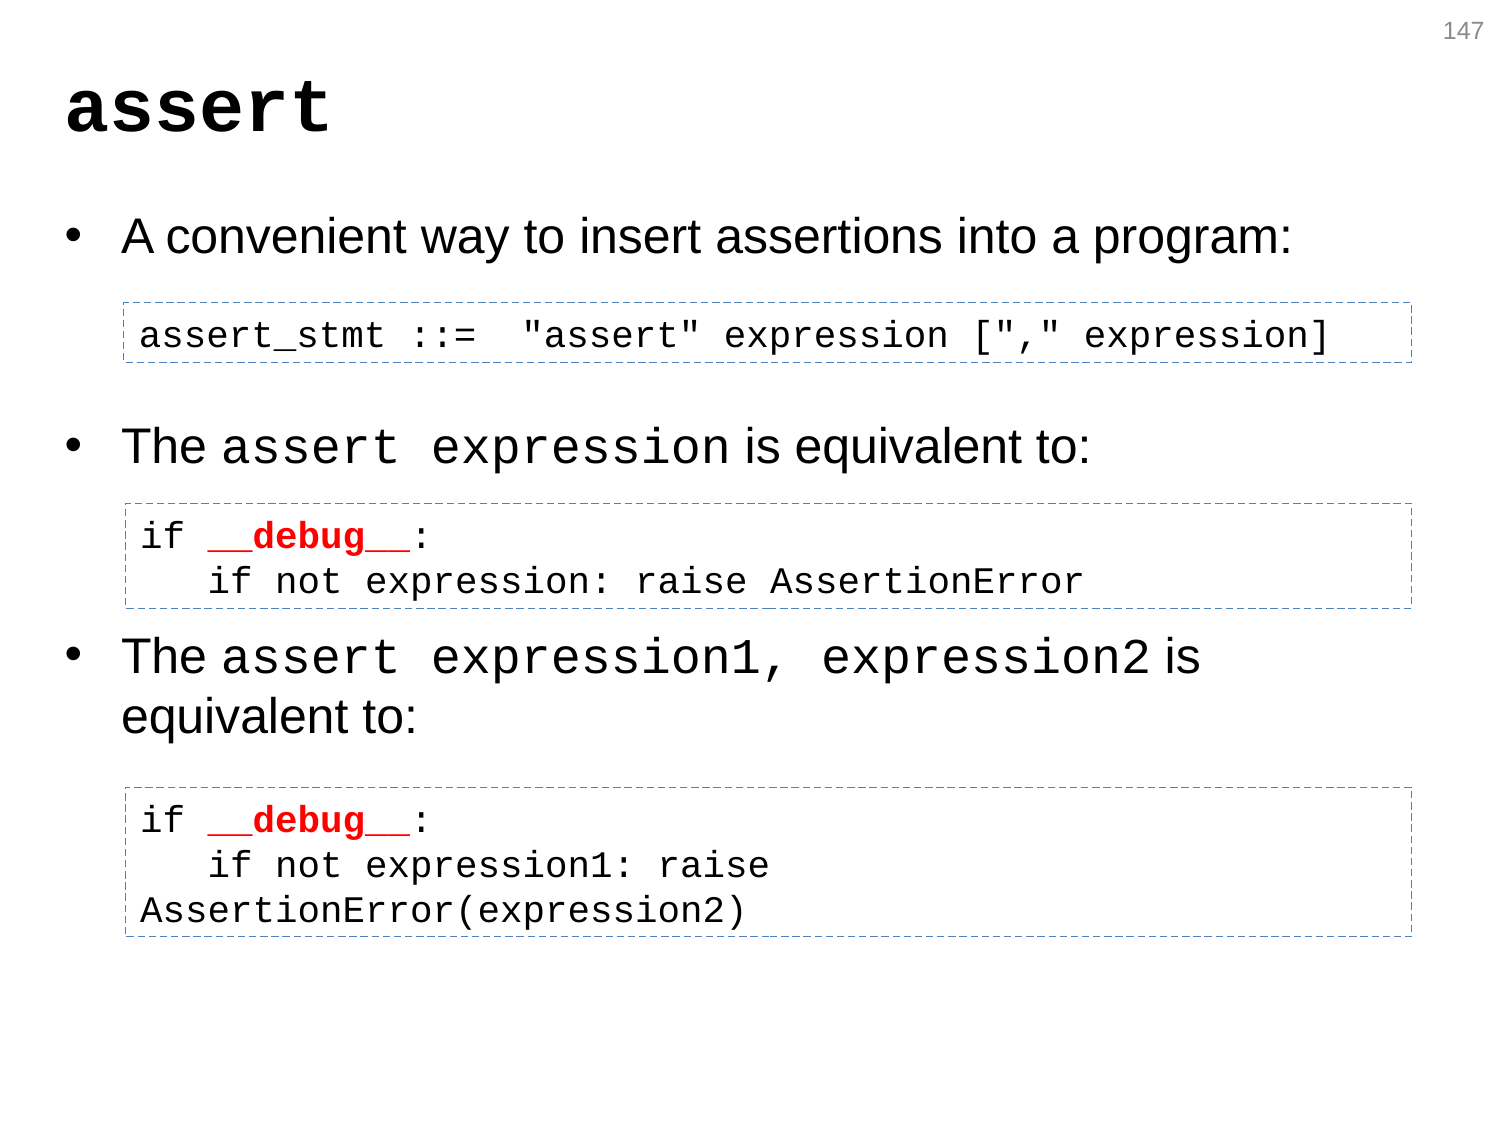

147
# assert
A convenient way to insert assertions into a program:

The assert expression is equivalent to:

The assert expression1, expression2 is equivalent to:
assert_stmt ::=  "assert" expression ["," expression]
if __debug__:
   if not expression: raise AssertionError
if __debug__:
   if not expression1: raise AssertionError(expression2)